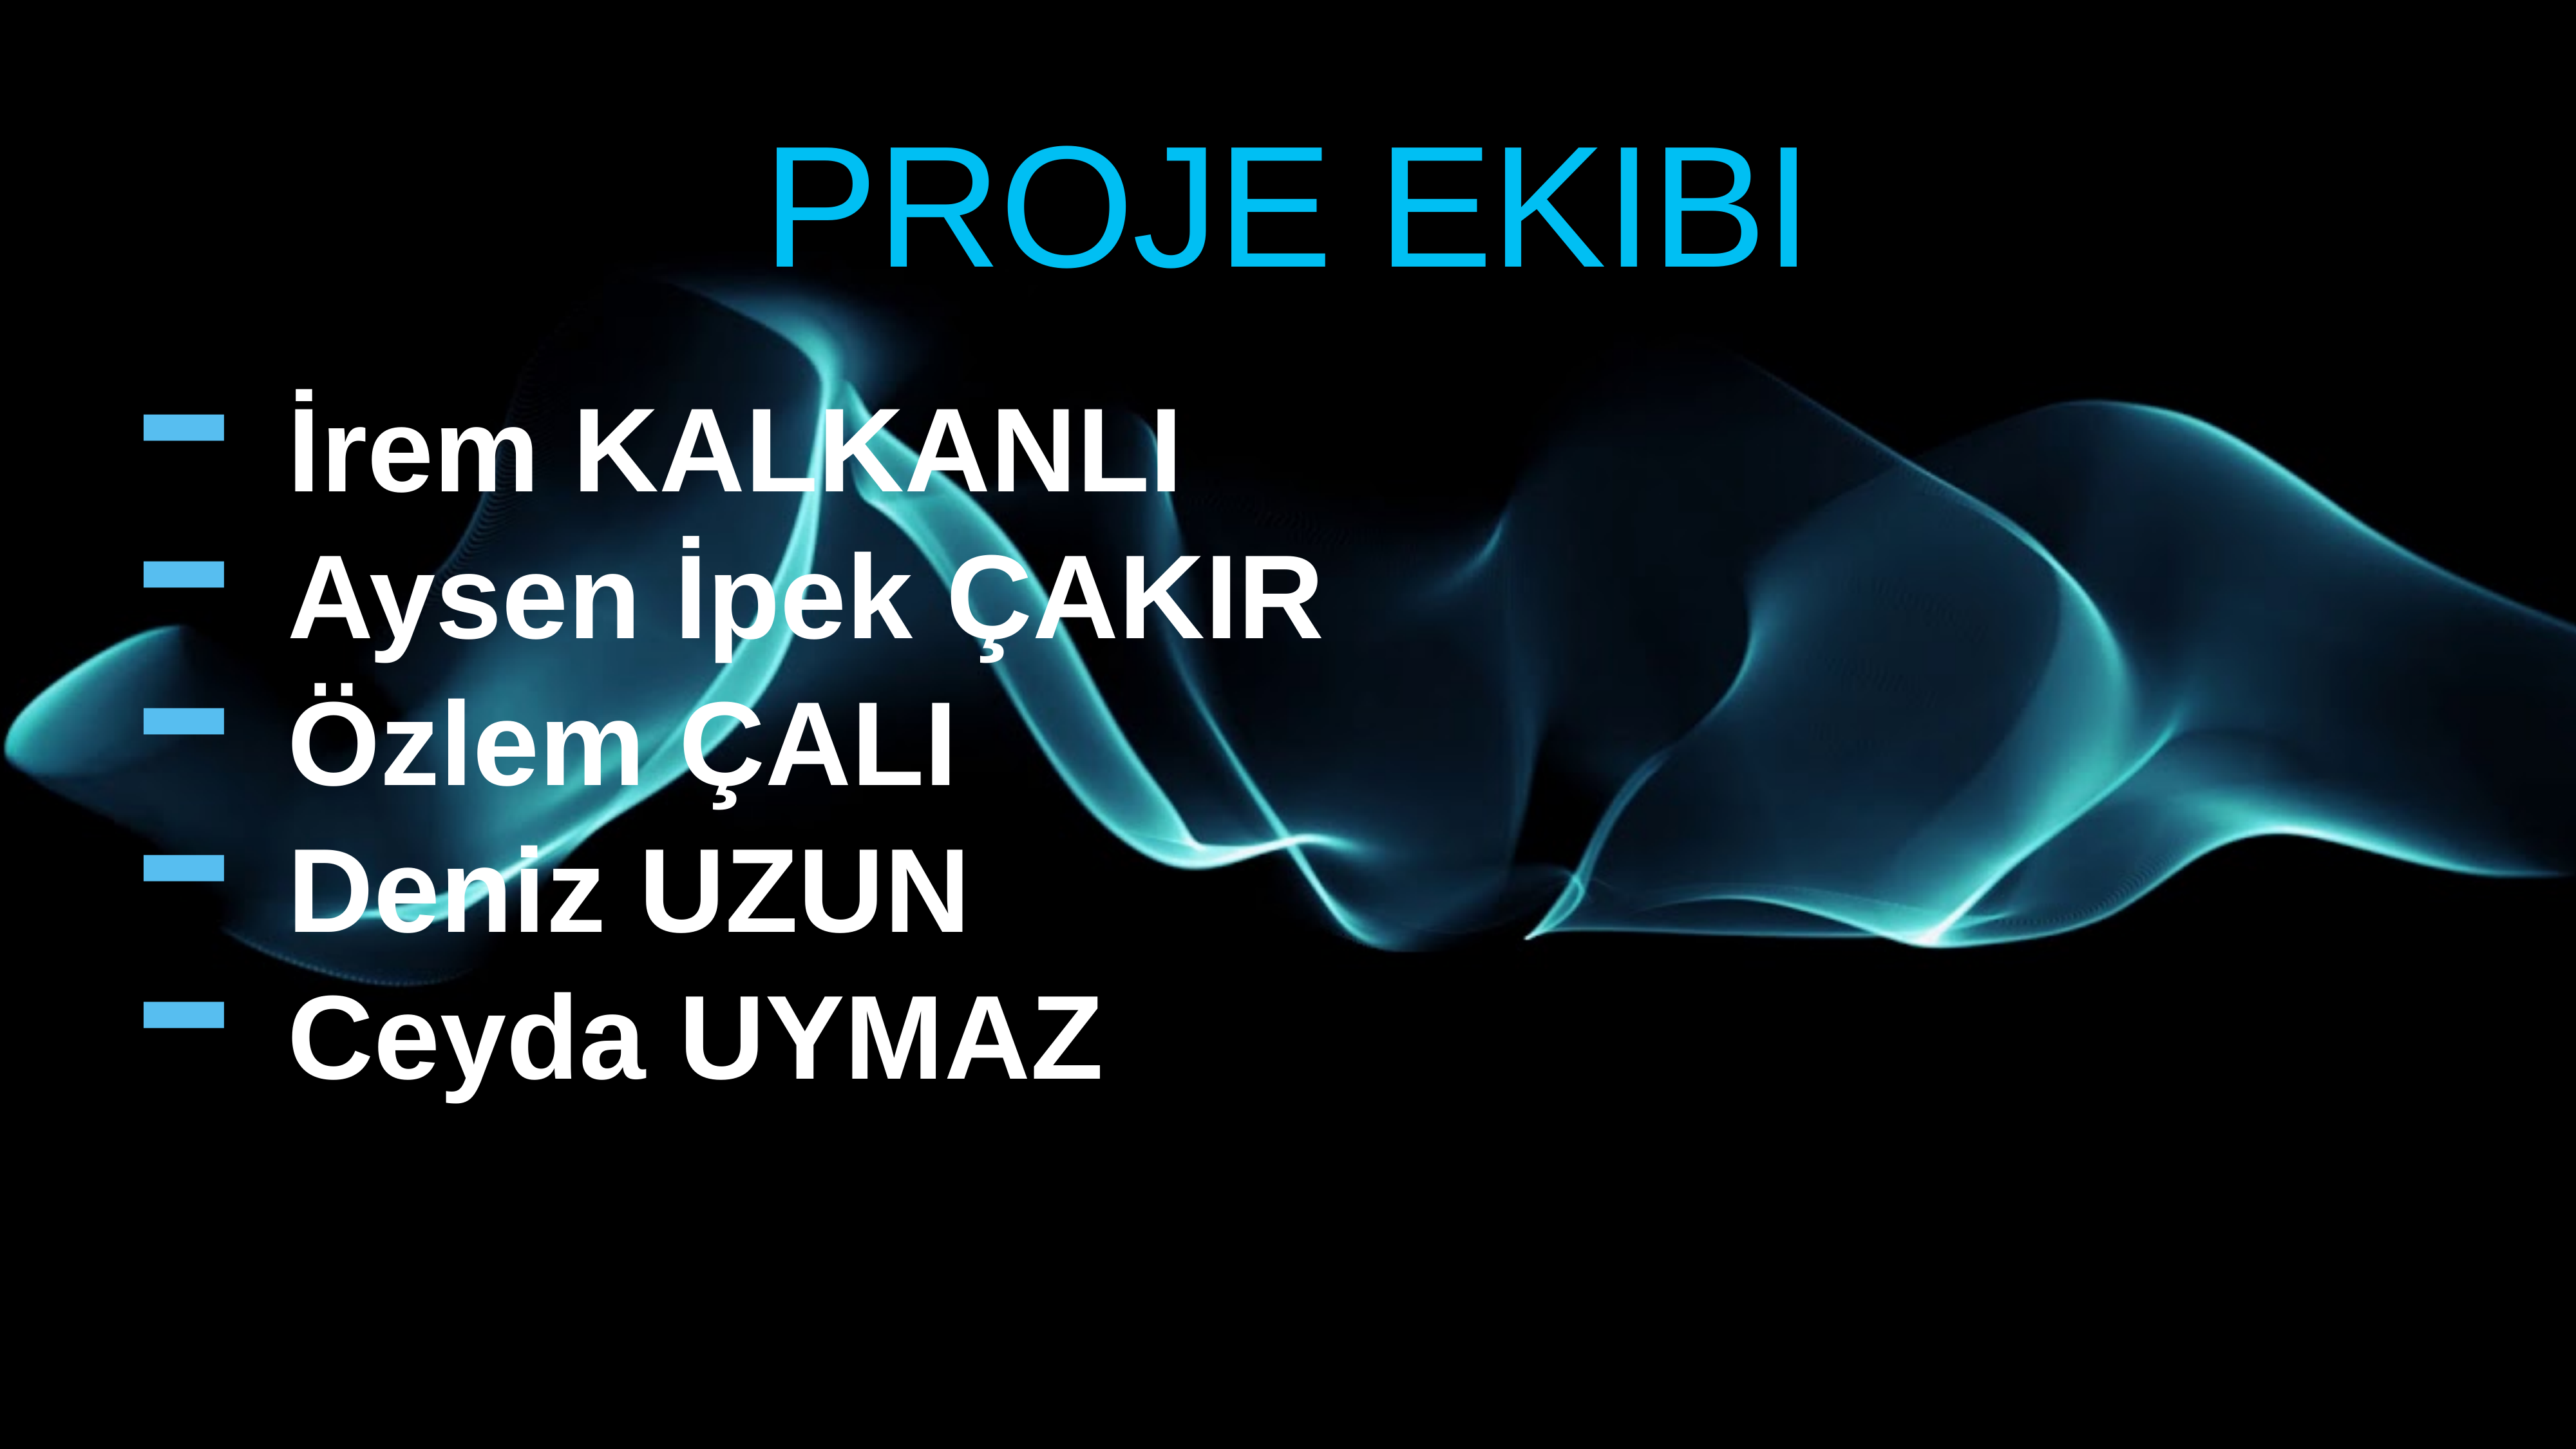

Proje ekibi
İrem KALKANLI
Aysen İpek ÇAKIR
Özlem ÇALI
Deniz UZUN
Ceyda UYMAZ